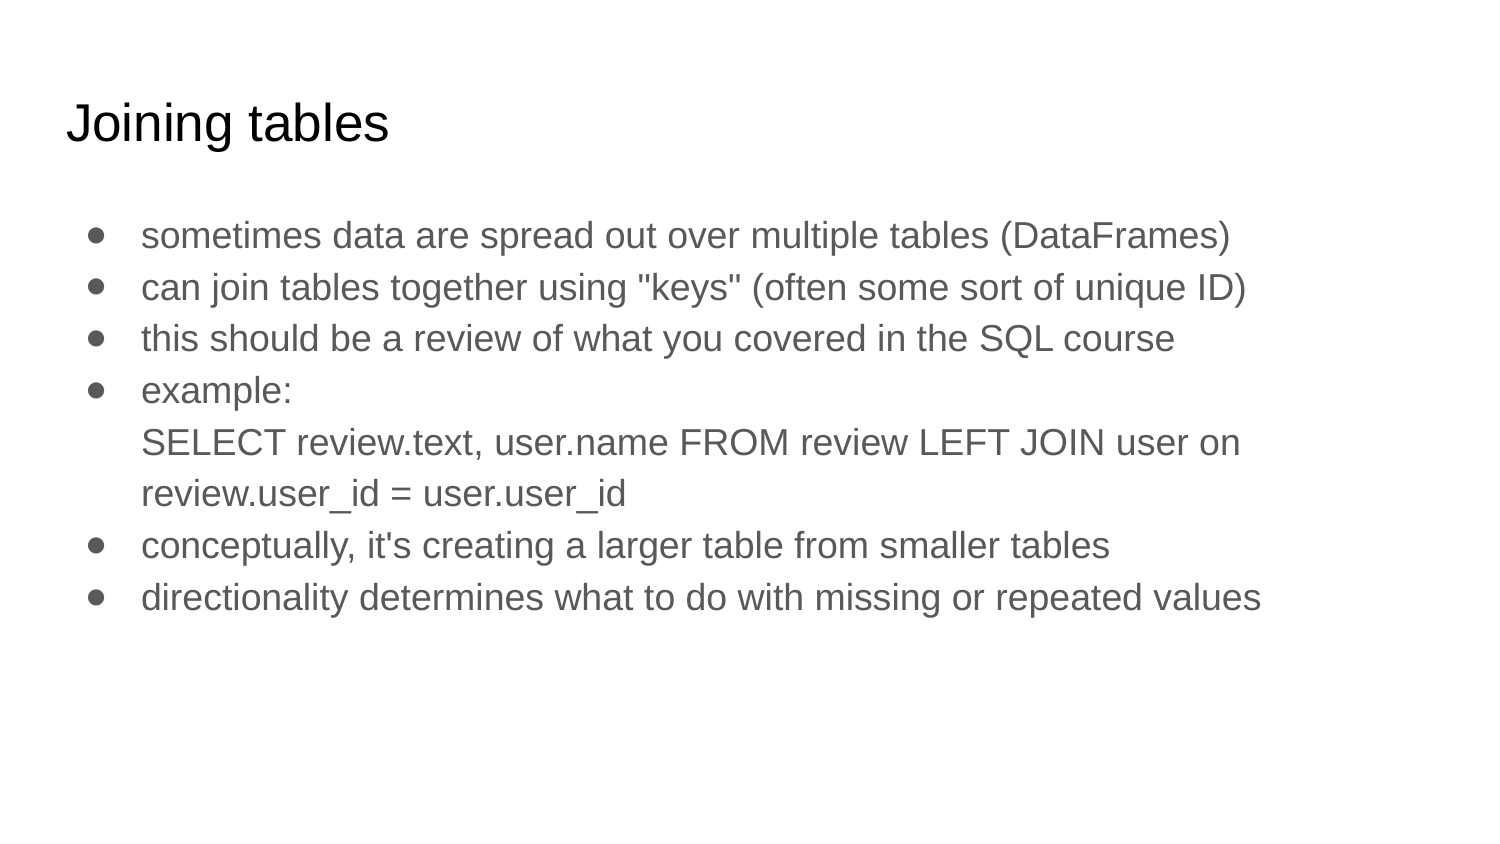

# Joining tables
sometimes data are spread out over multiple tables (DataFrames)
can join tables together using "keys" (often some sort of unique ID)
this should be a review of what you covered in the SQL course
example:
SELECT review.text, user.name FROM review LEFT JOIN user on review.user_id = user.user_id
conceptually, it's creating a larger table from smaller tables
directionality determines what to do with missing or repeated values